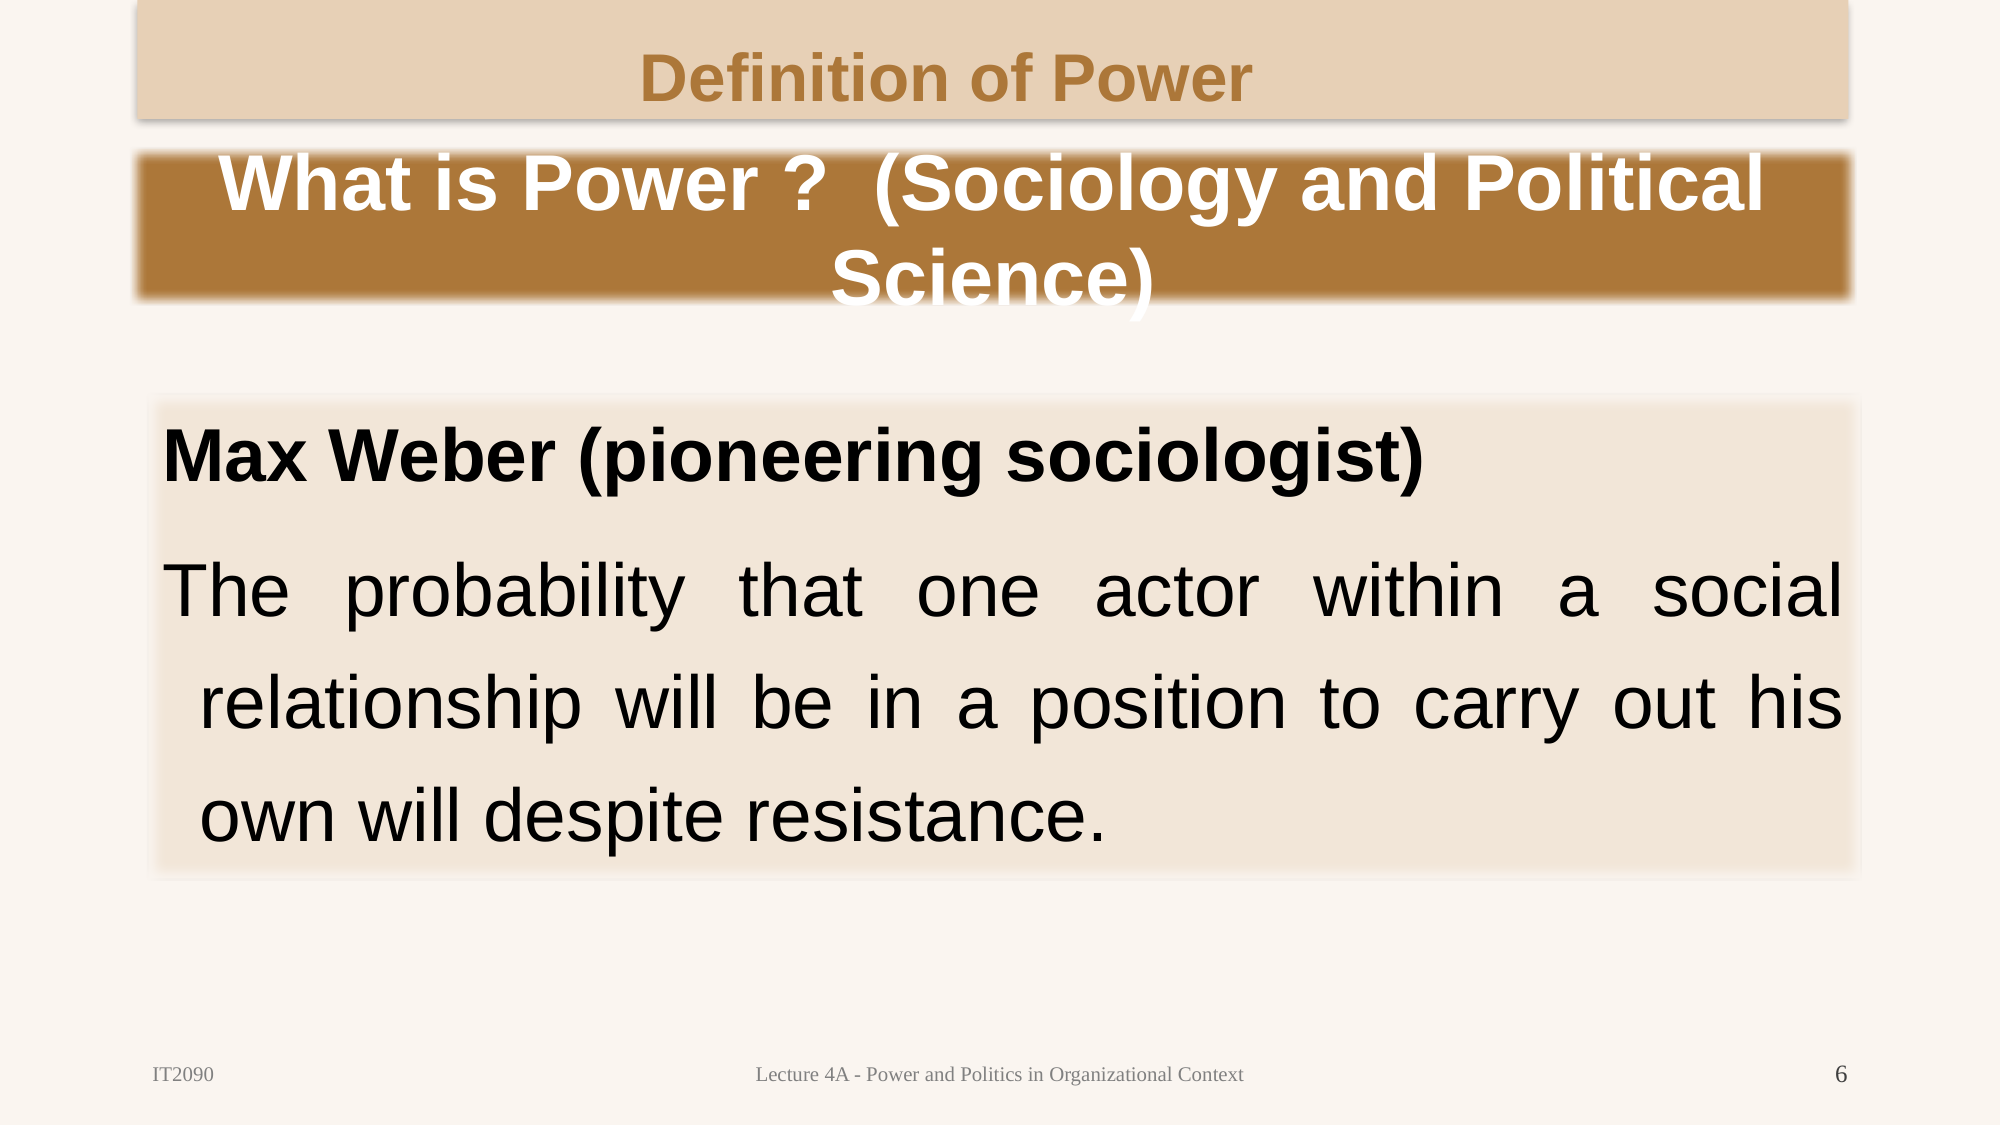

# Definition of Power

What is Power ?  (Sociology and Political Science)

Max Weber (pioneering sociologist)
The probability that one actor within a social relationship will be in a position to carry out his own will despite resistance.
IT2090
Lecture 4A - Power and Politics in Organizational Context
6